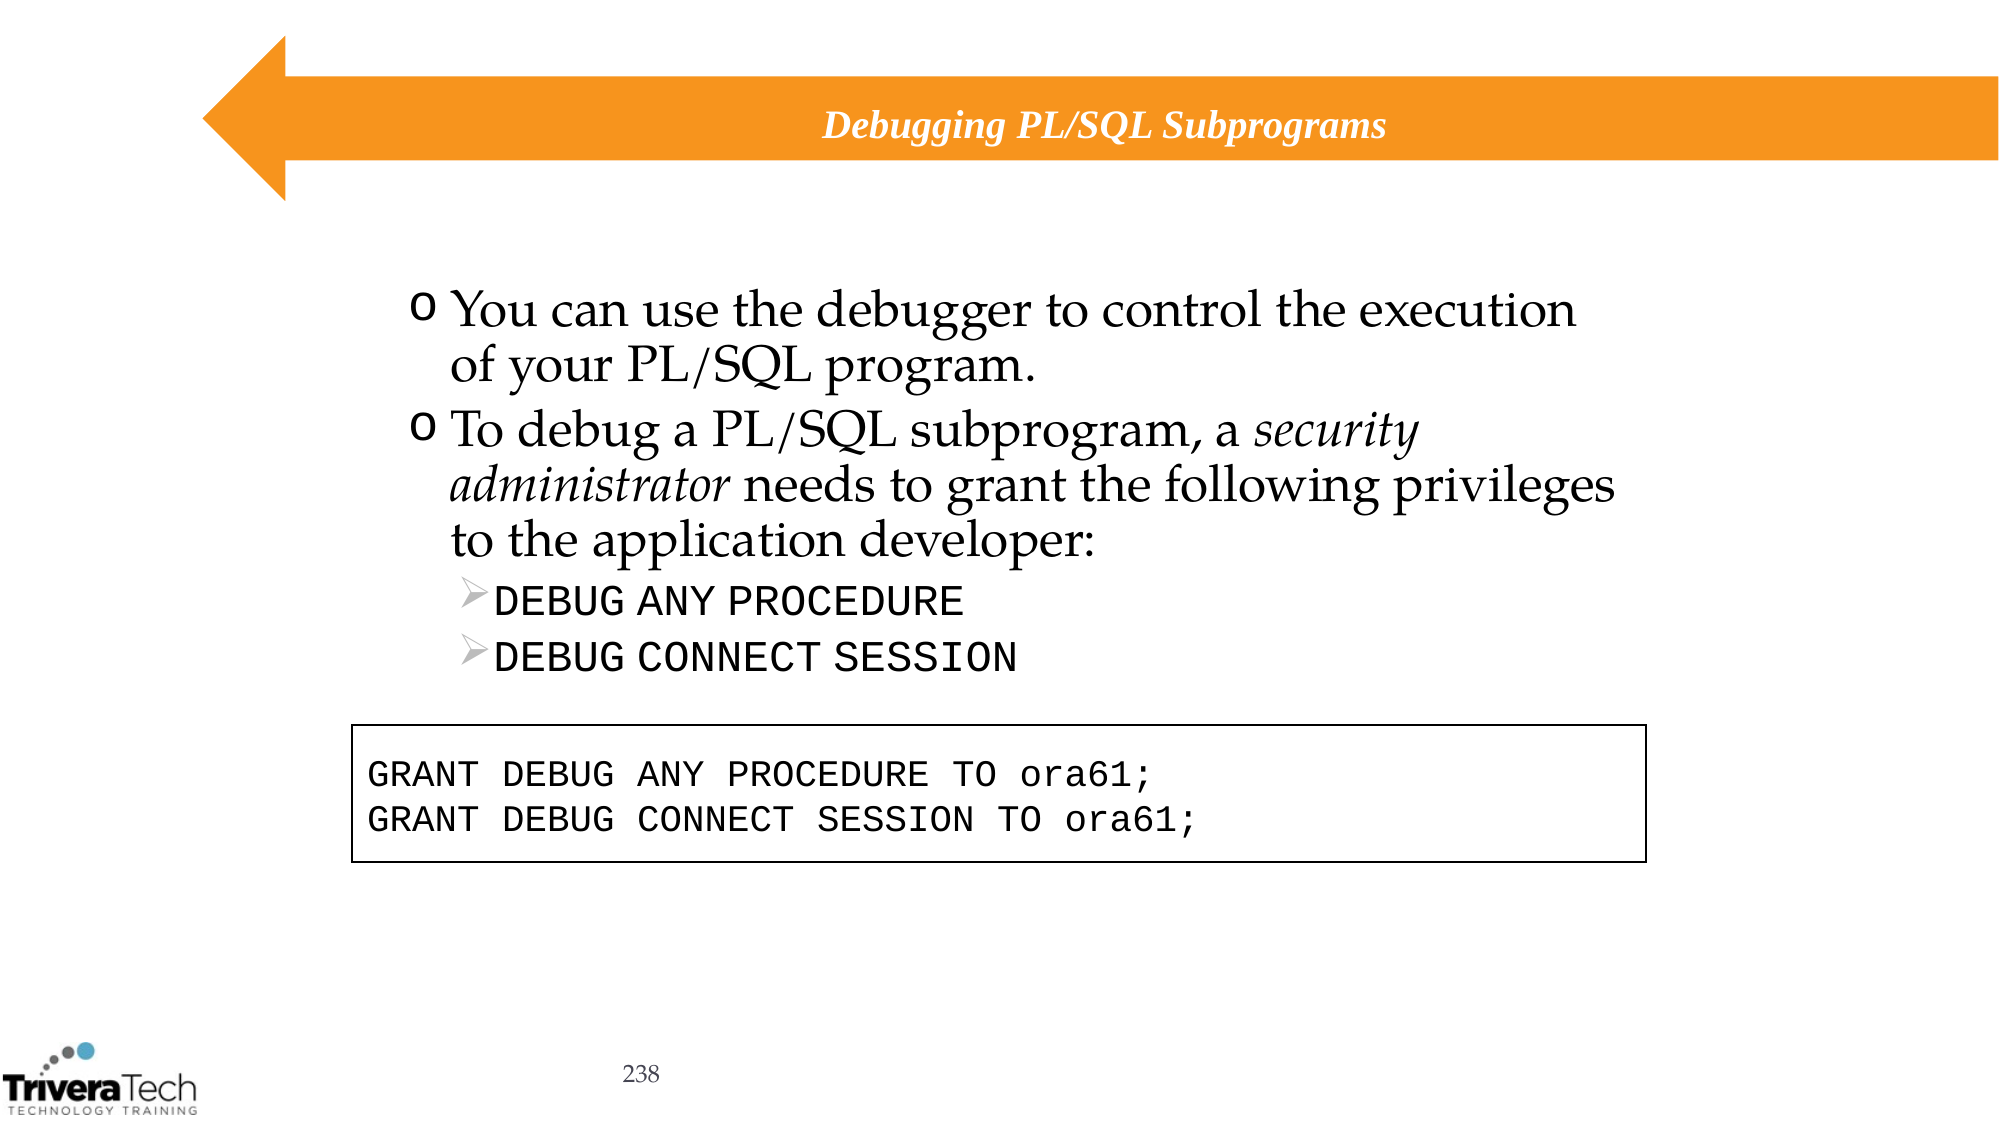

# Debugging PL/SQL Subprograms
You can use the debugger to control the execution of your PL/SQL program.
To debug a PL/SQL subprogram, a security administrator needs to grant the following privileges to the application developer:
DEBUG ANY PROCEDURE
DEBUG CONNECT SESSION
GRANT DEBUG ANY PROCEDURE TO ora61;
GRANT DEBUG CONNECT SESSION TO ora61;
238